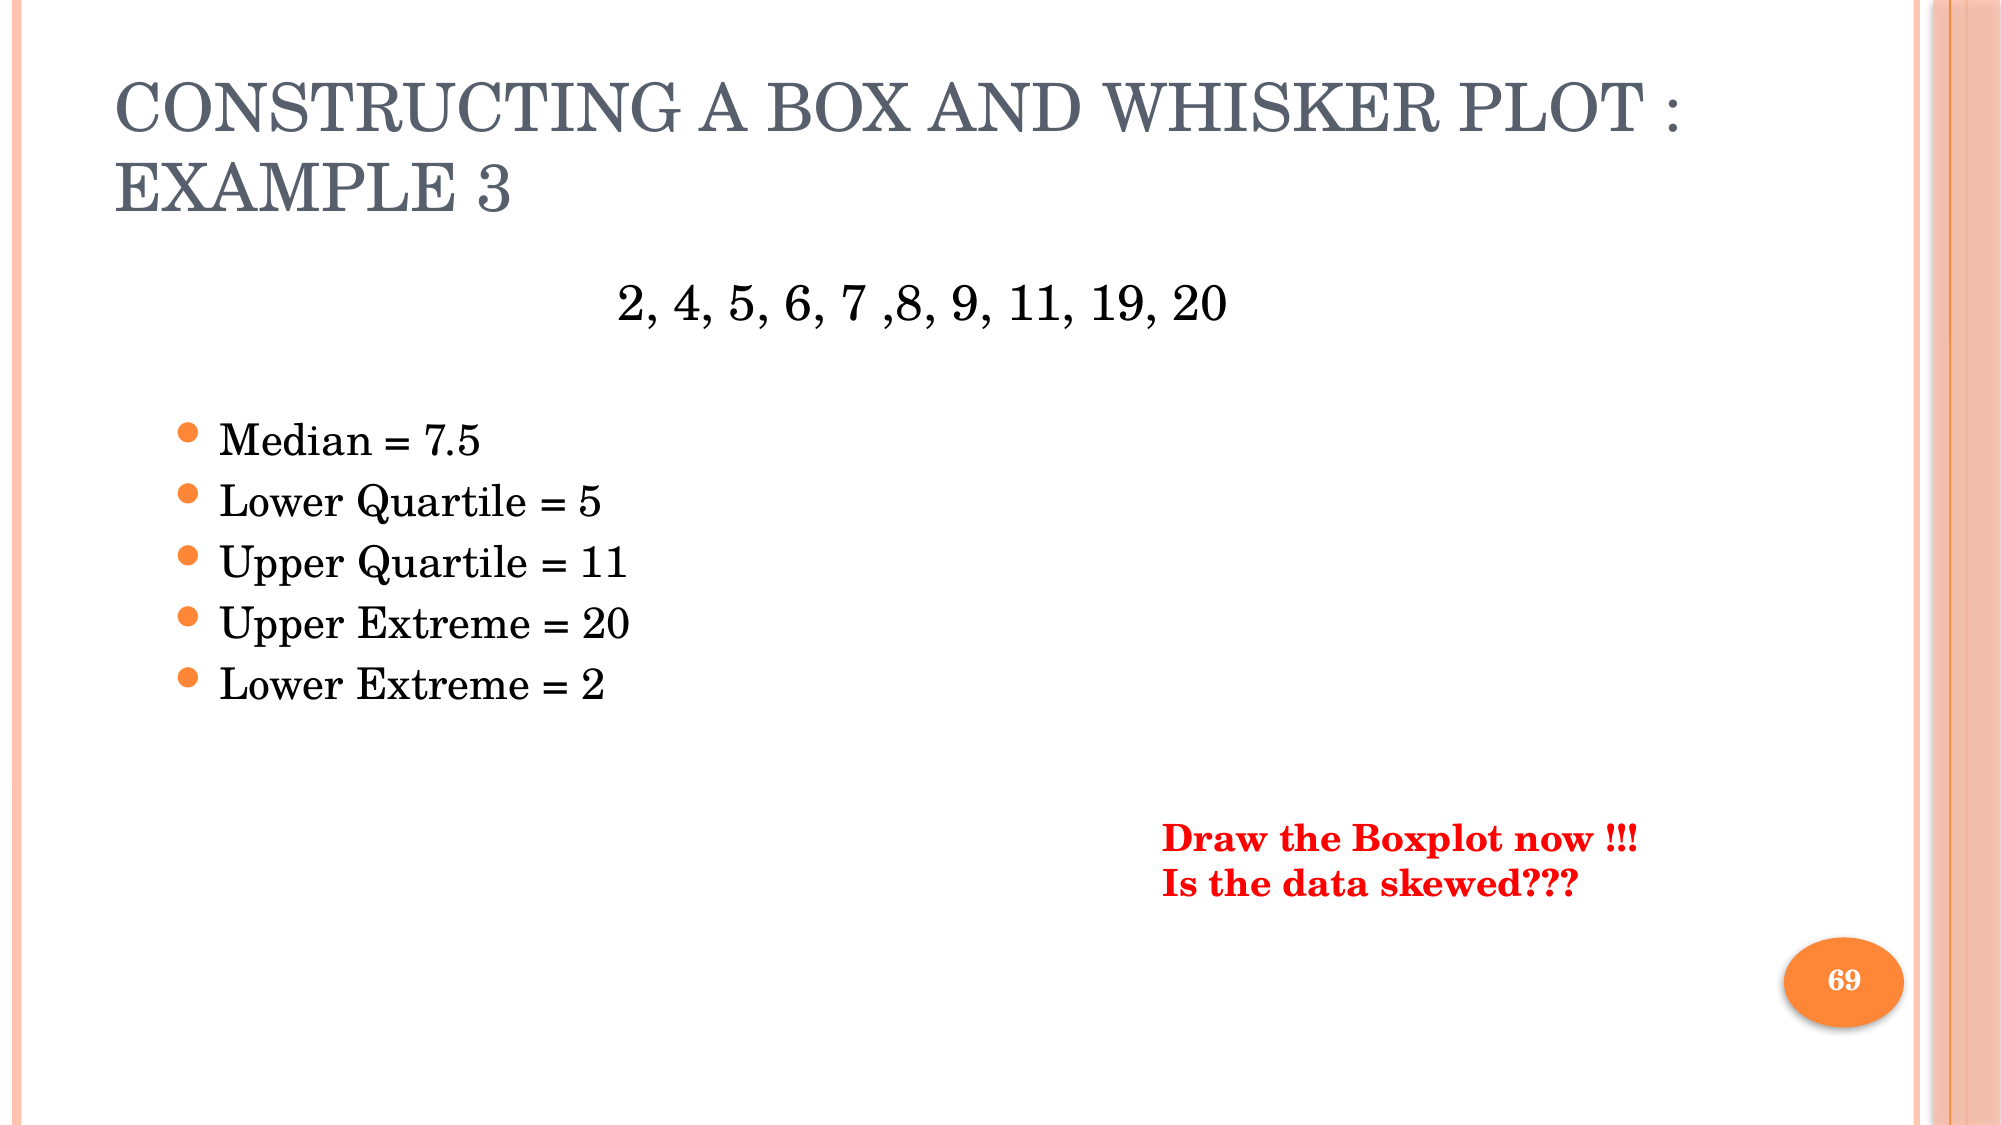

# Constructing a box and whisker plot : Example 3
 2, 4, 5, 6, 7 ,8, 9, 11, 19, 20

Median = 7.5
Lower Quartile = 5
Upper Quartile = 11
Upper Extreme = 20
Lower Extreme = 2

Draw the Boxplot now !!!
Is the data skewed???
69